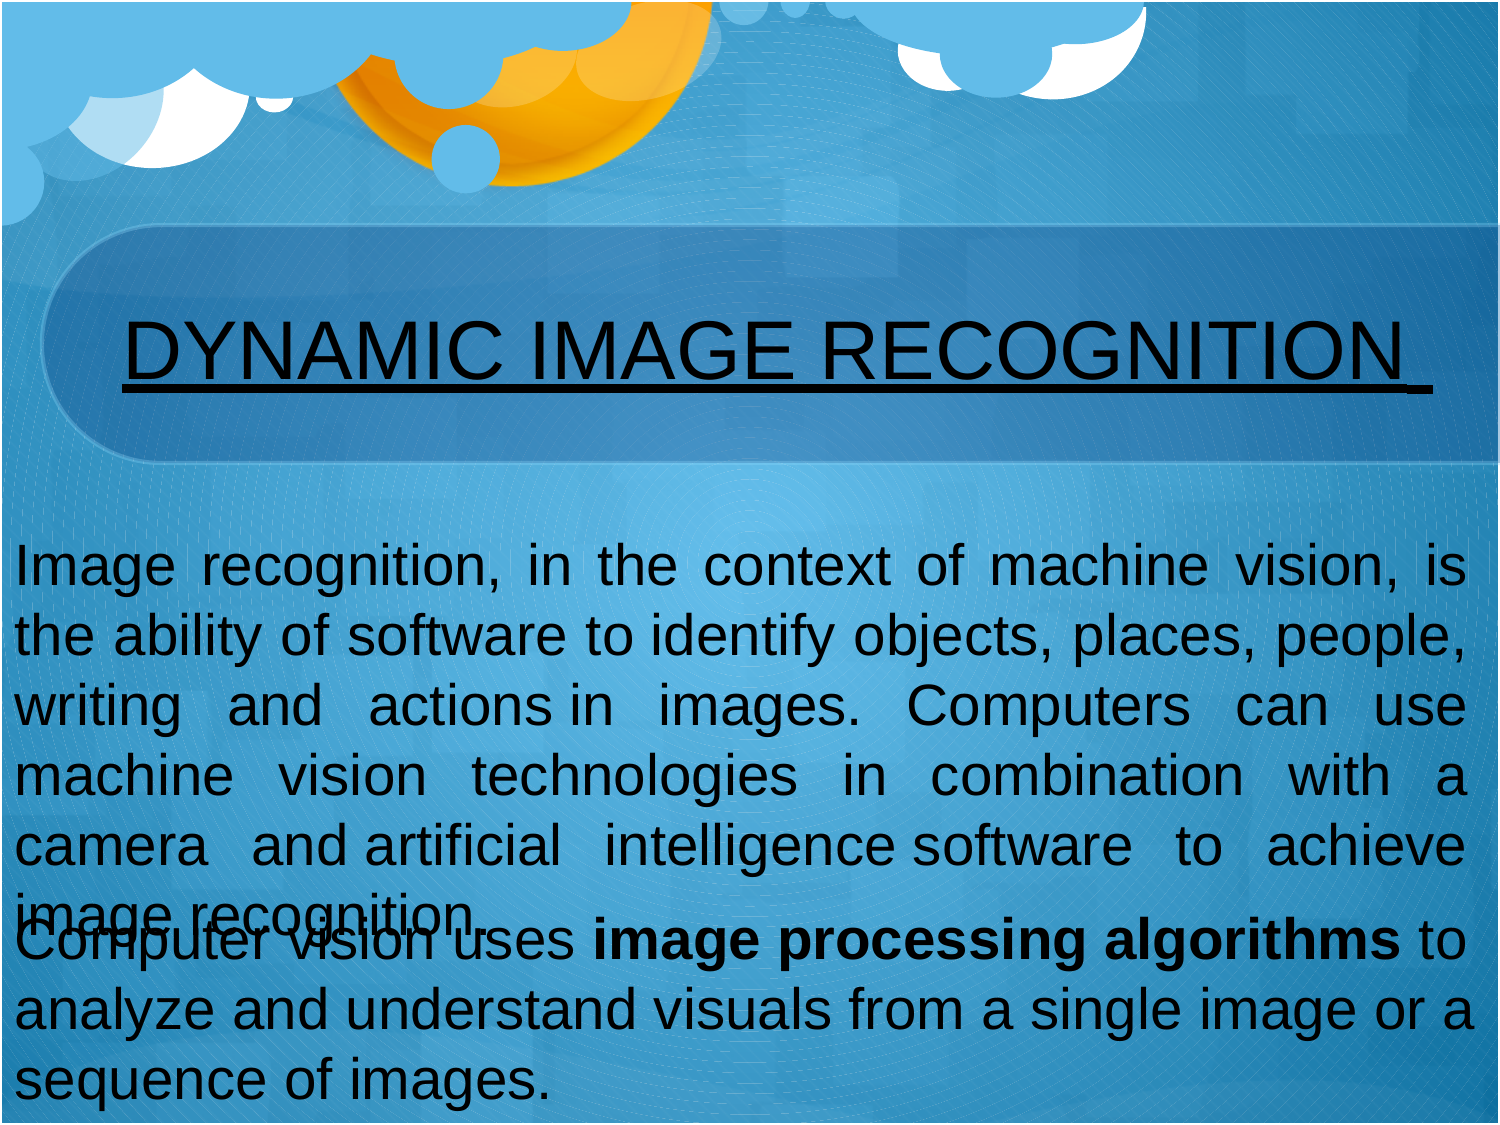

DYNAMIC IMAGE RECOGNITION
Image recognition, in the context of machine vision, is the ability of software to identify objects, places, people, writing and actions in images. Computers can use machine vision technologies in combination with a camera and artificial intelligence software to achieve image recognition.
Computer vision uses image processing algorithms to analyze and understand visuals from a single image or a sequence of images.